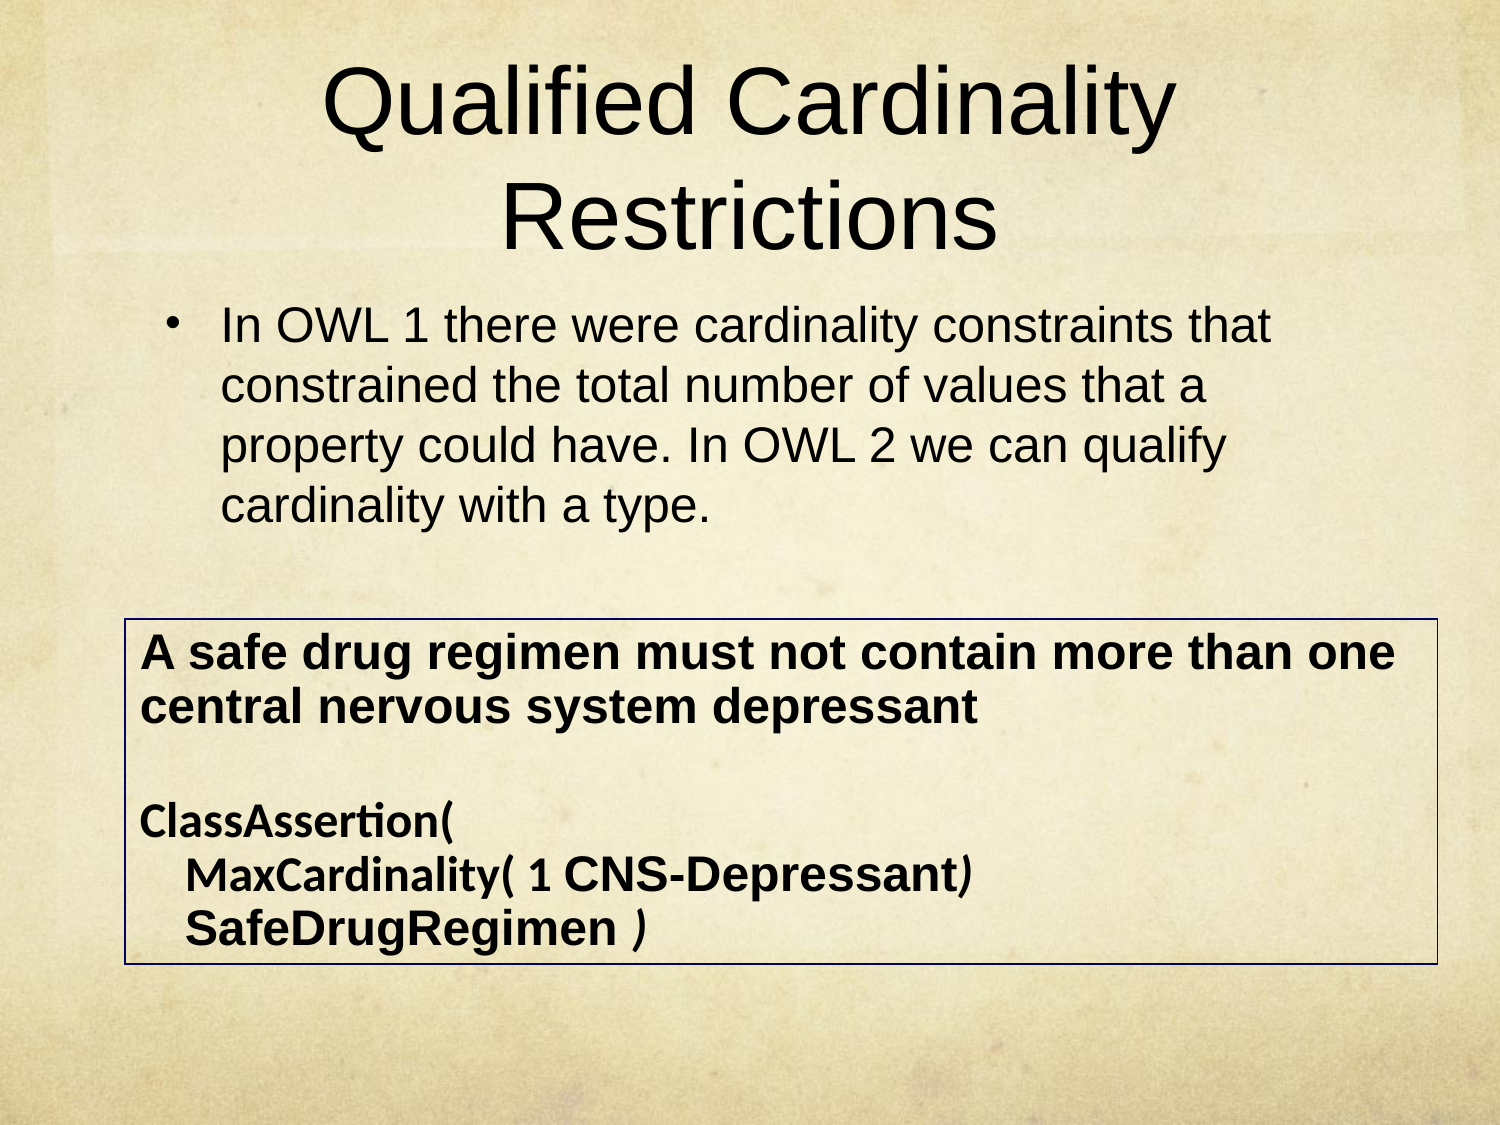

# Qualified Cardinality Restrictions
In OWL 1 there were cardinality constraints that constrained the total number of values that a property could have. In OWL 2 we can qualify cardinality with a type.
A safe drug regimen must not contain more than one central nervous system depressant
ClassAssertion(
    MaxCardinality( 1 CNS-Depressant)
    SafeDrugRegimen )